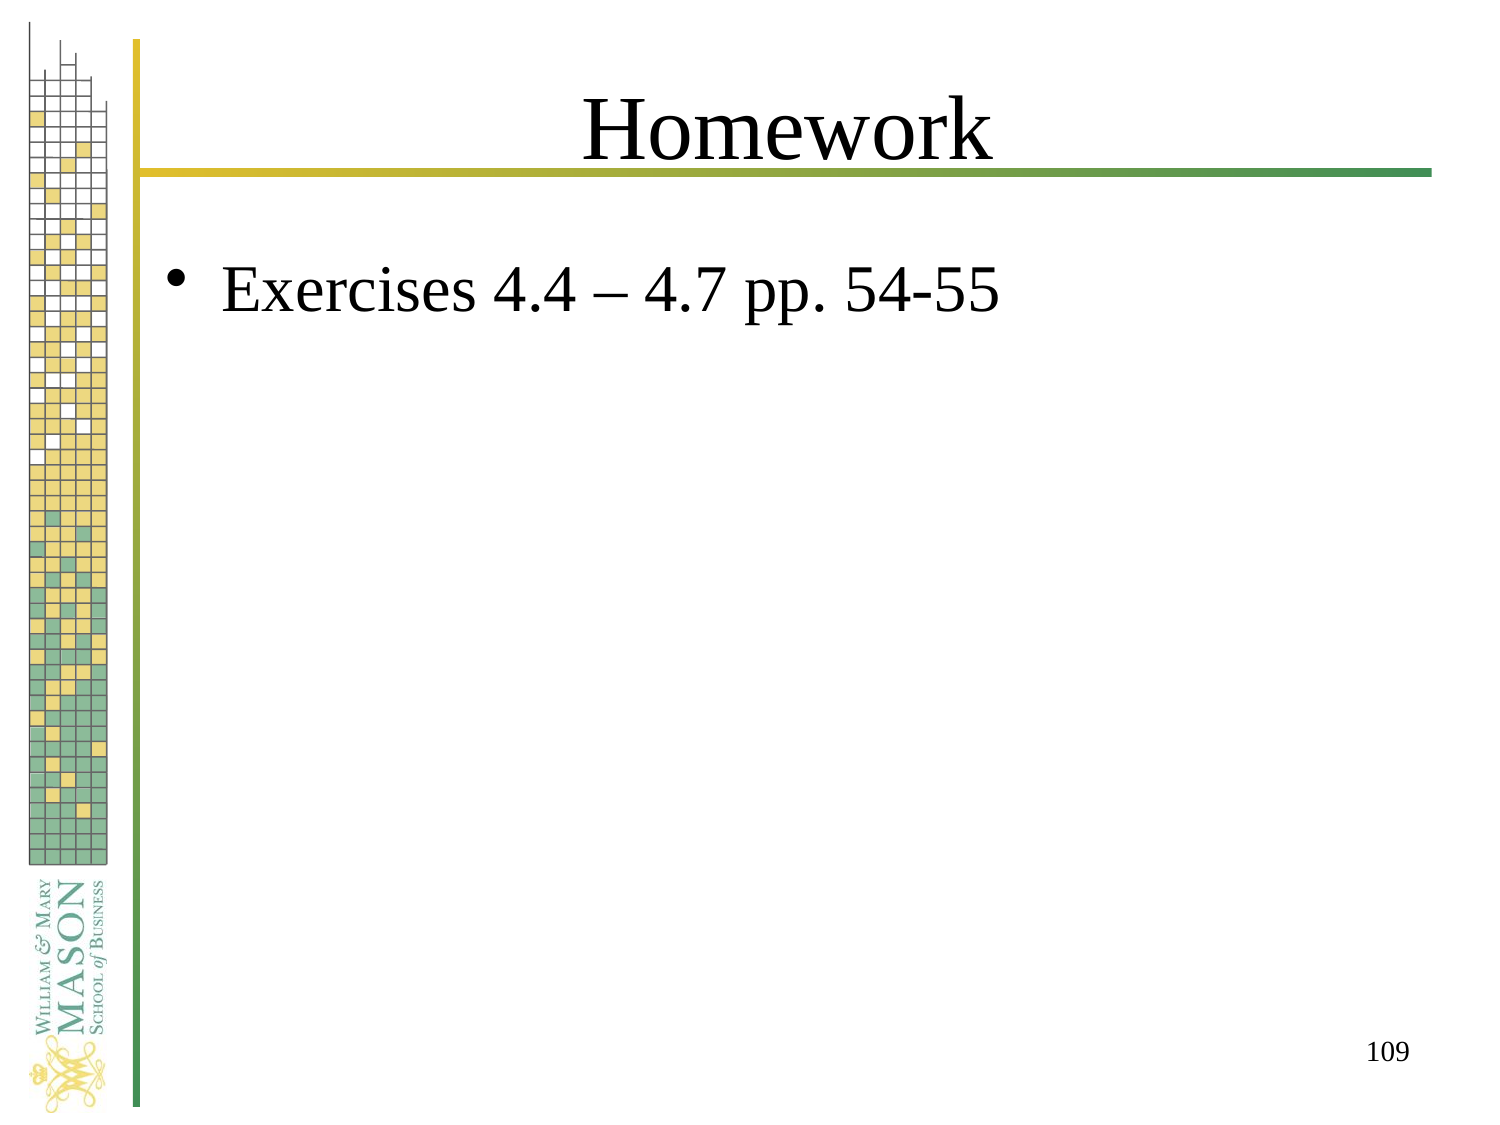

# Homework
Exercises 4.4 – 4.7 pp. 54-55
109